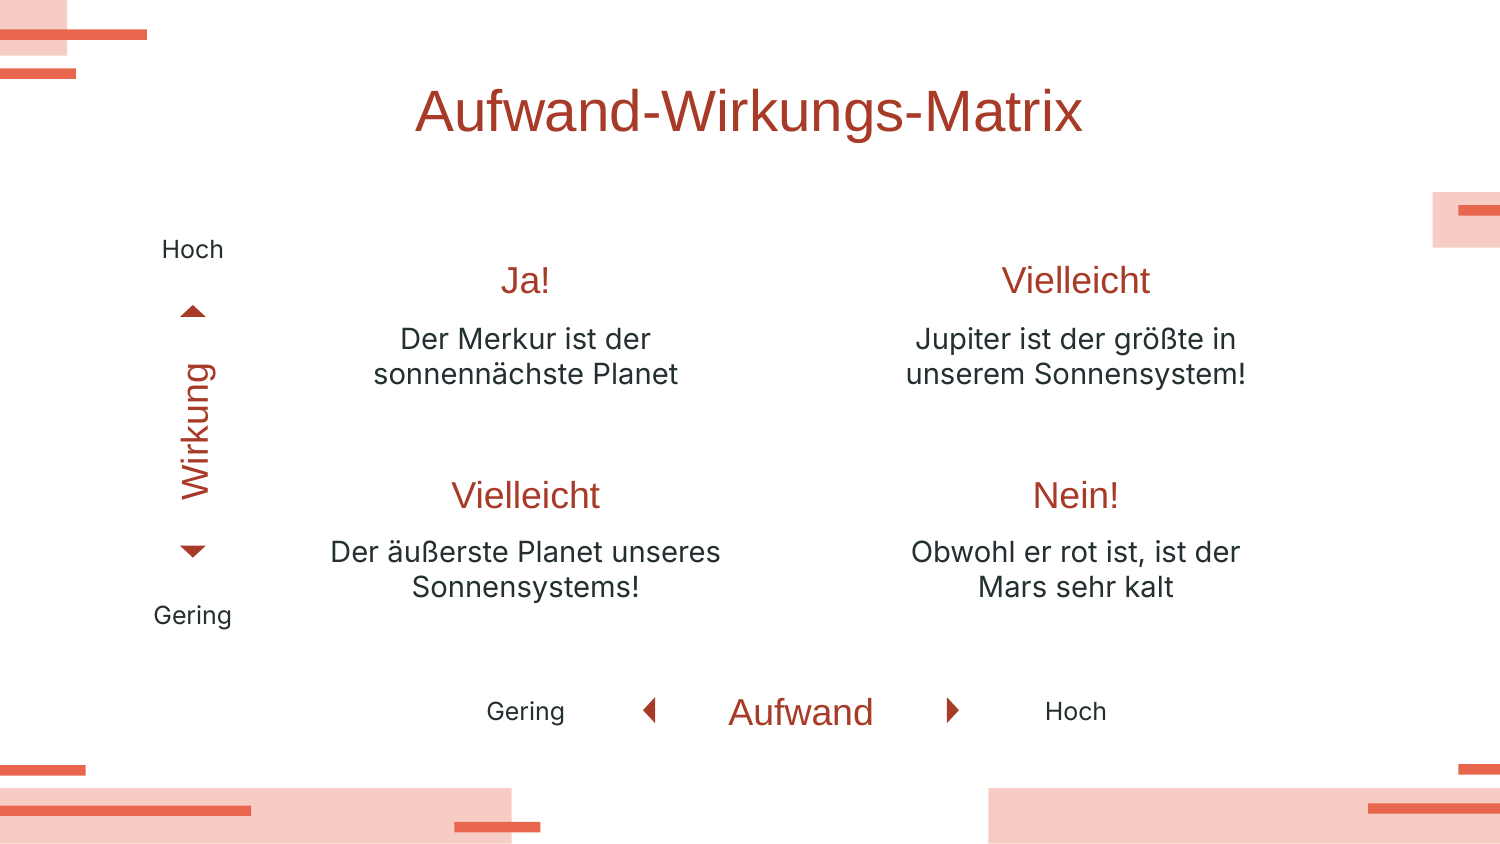

# Aufwand-Wirkungs-Matrix
Ja!
Vielleicht
Hoch

Der Merkur ist der sonnennächste Planet
Jupiter ist der größte in unserem Sonnensystem!
Wirkung
Nein!
Vielleicht
Der äußerste Planet unseres Sonnensystems!
Obwohl er rot ist, ist der Mars sehr kalt

Gering
Aufwand
Gering
Hoch